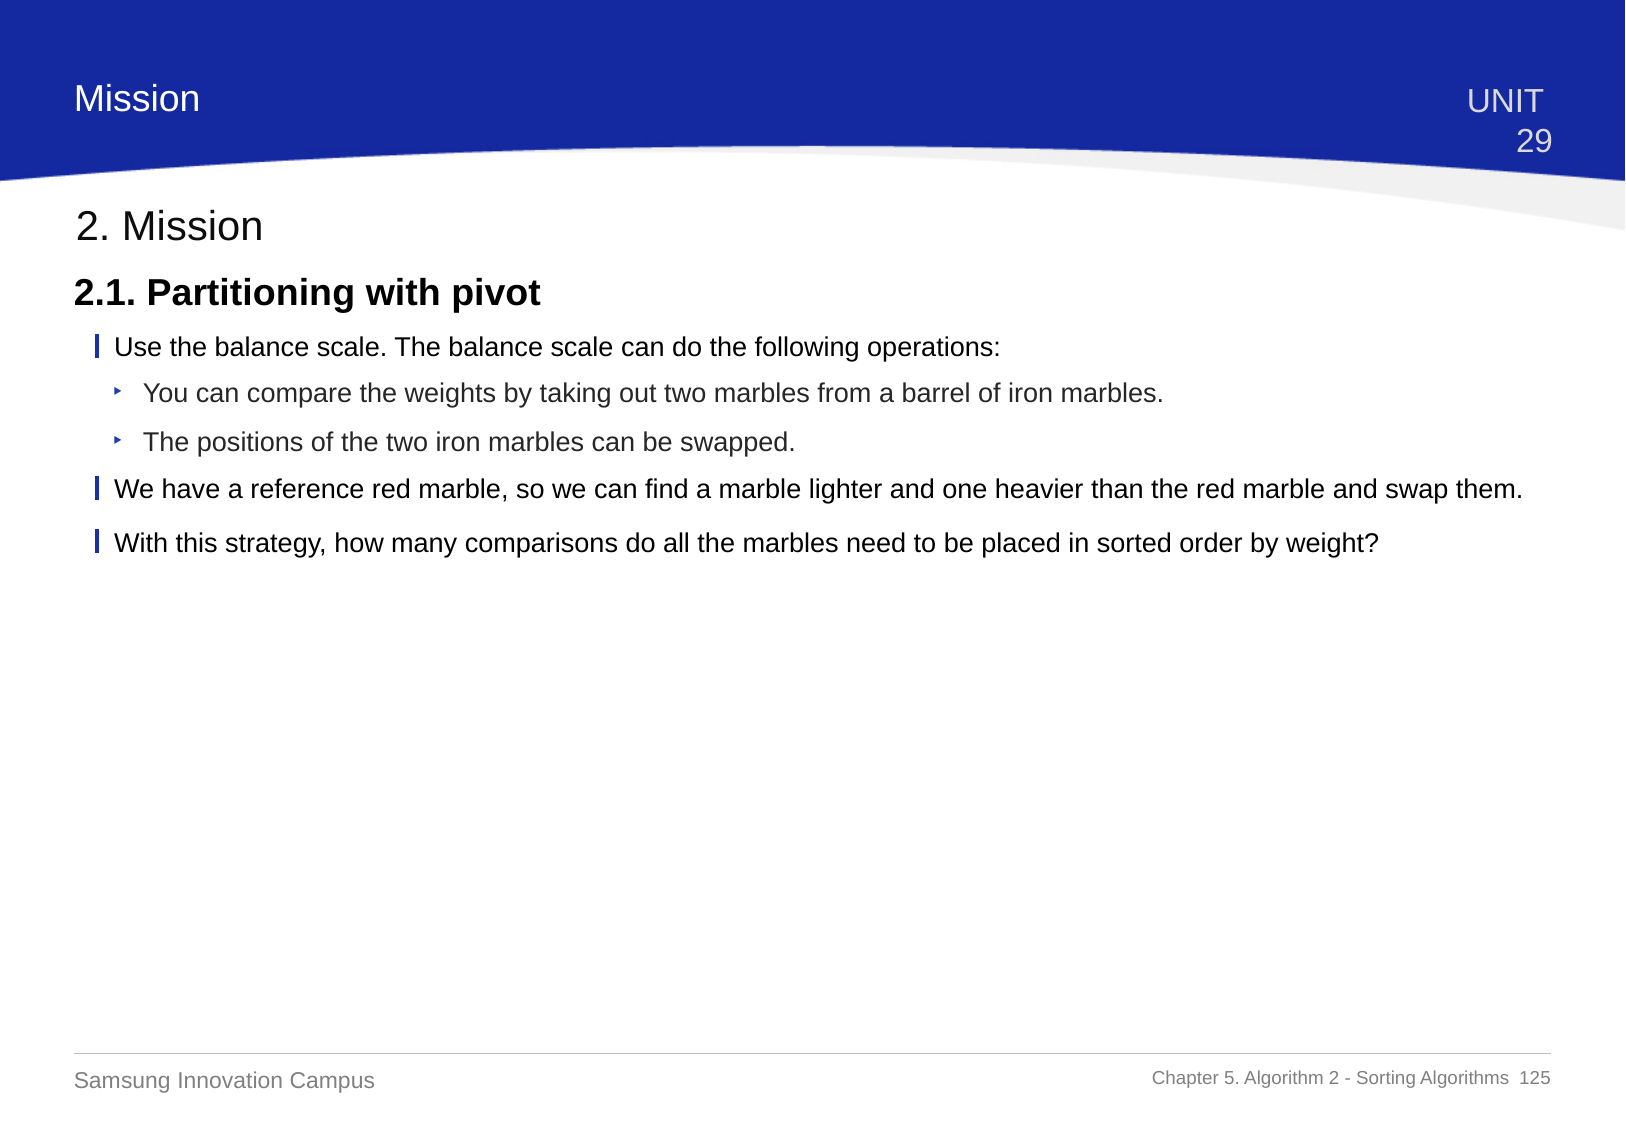

Mission
UNIT  29
2. Mission
2.1. Partitioning with pivot
Use the balance scale. The balance scale can do the following operations:
You can compare the weights by taking out two marbles from a barrel of iron marbles.
The positions of the two iron marbles can be swapped.
We have a reference red marble, so we can find a marble lighter and one heavier than the red marble and swap them.
With this strategy, how many comparisons do all the marbles need to be placed in sorted order by weight?